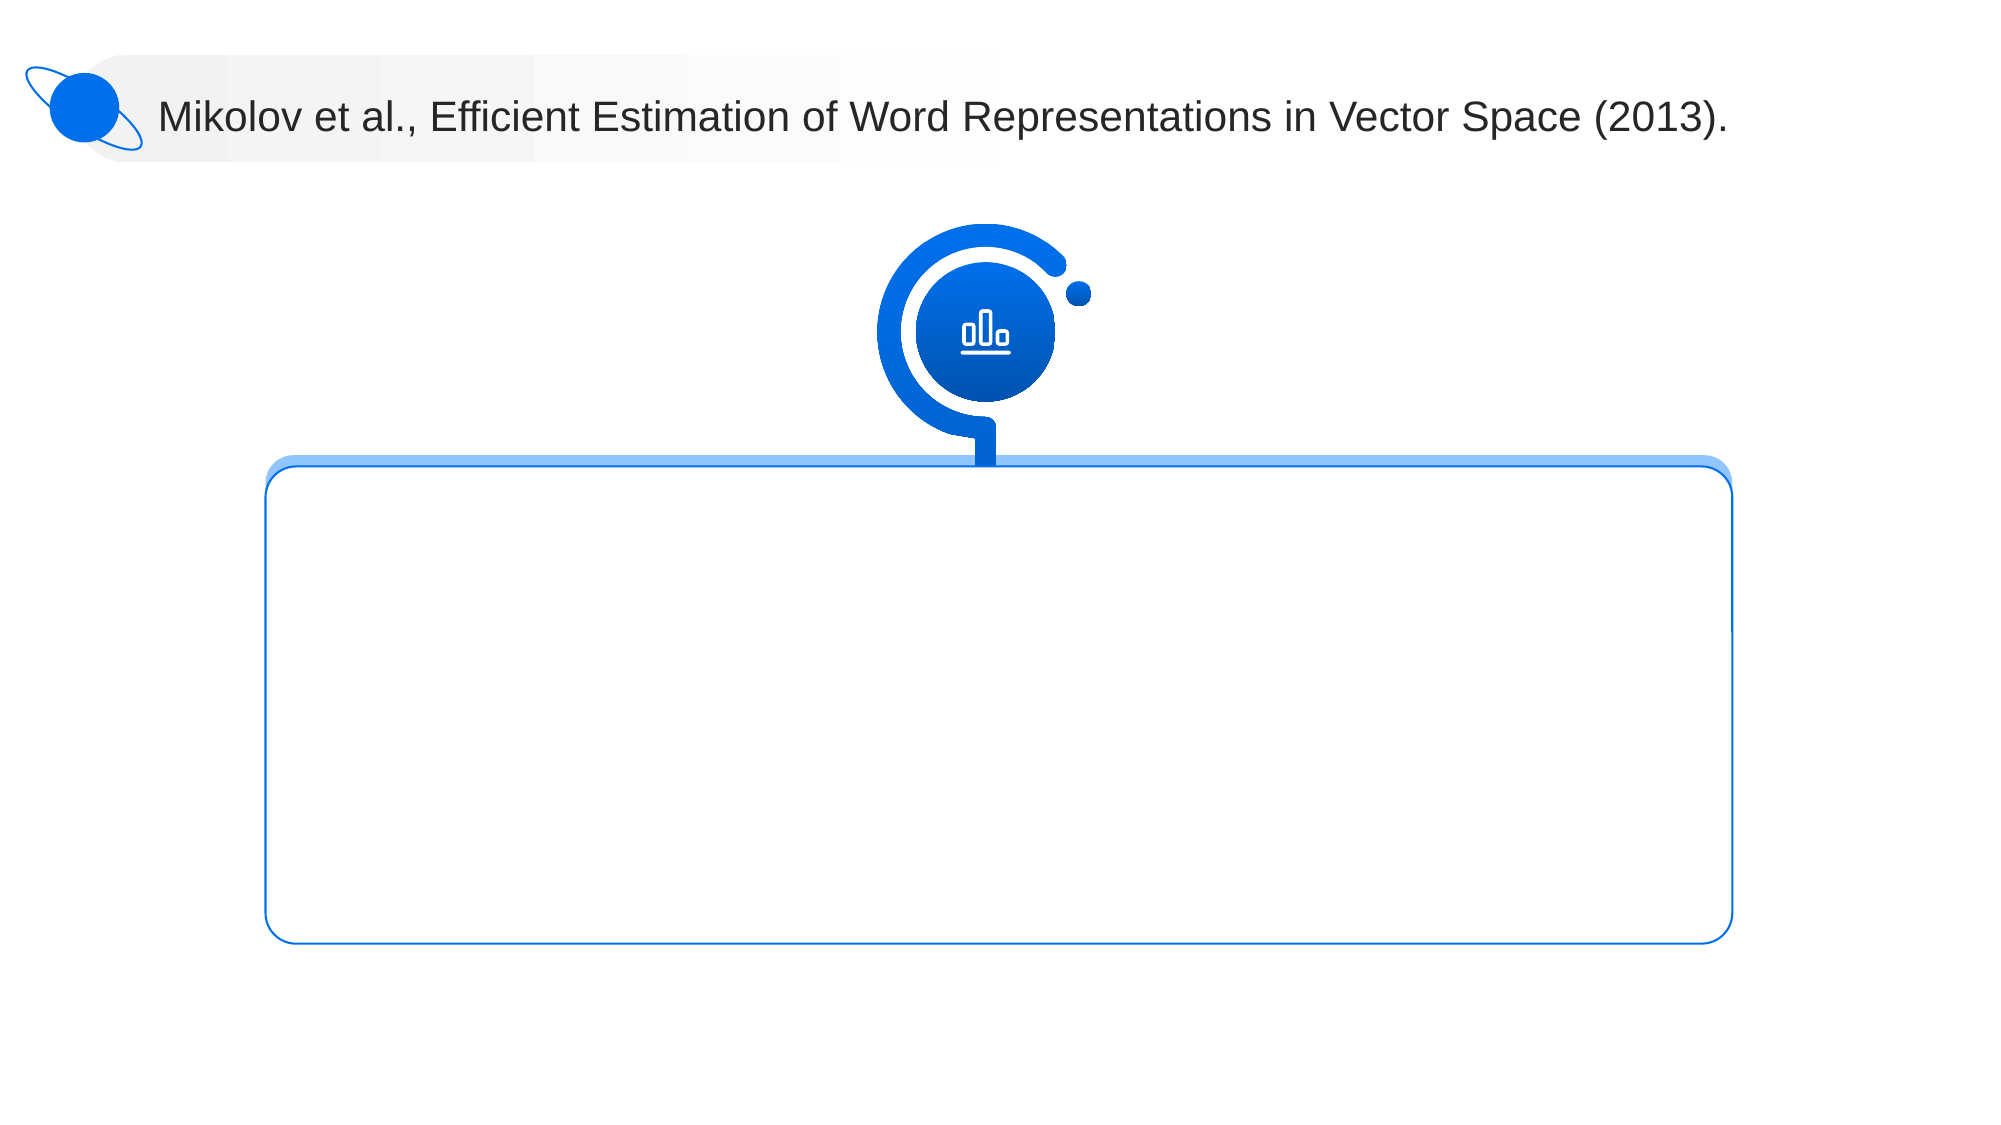

Mikolov et al., Efficient Estimation of Word Representations in Vector Space (2013).